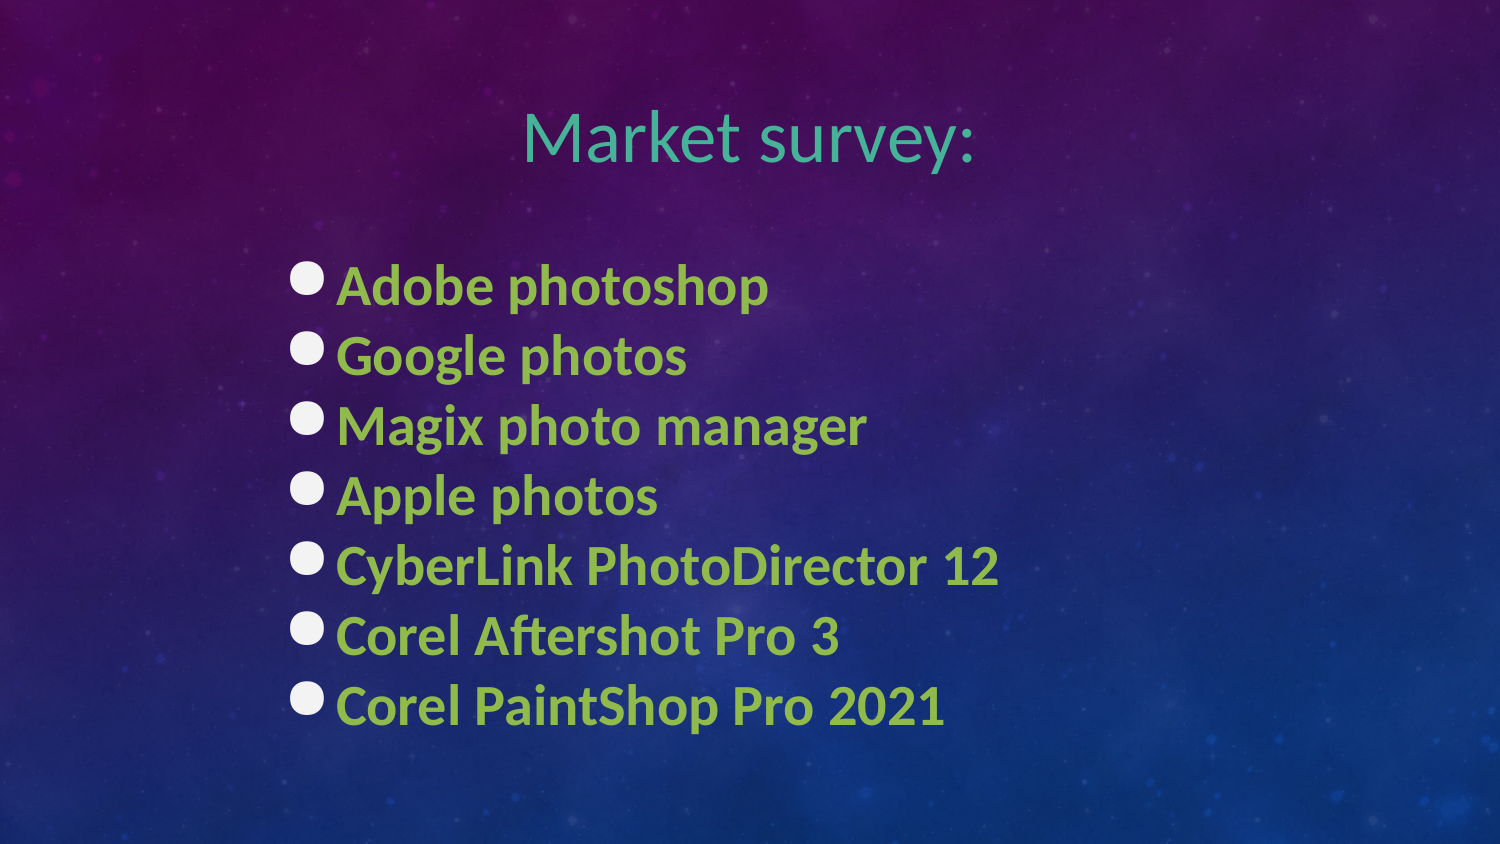

# Market survey:

Adobe photoshop
Google photos
Magix photo manager
Apple photos
CyberLink PhotoDirector 12
Corel Aftershot Pro 3
Corel PaintShop Pro 2021